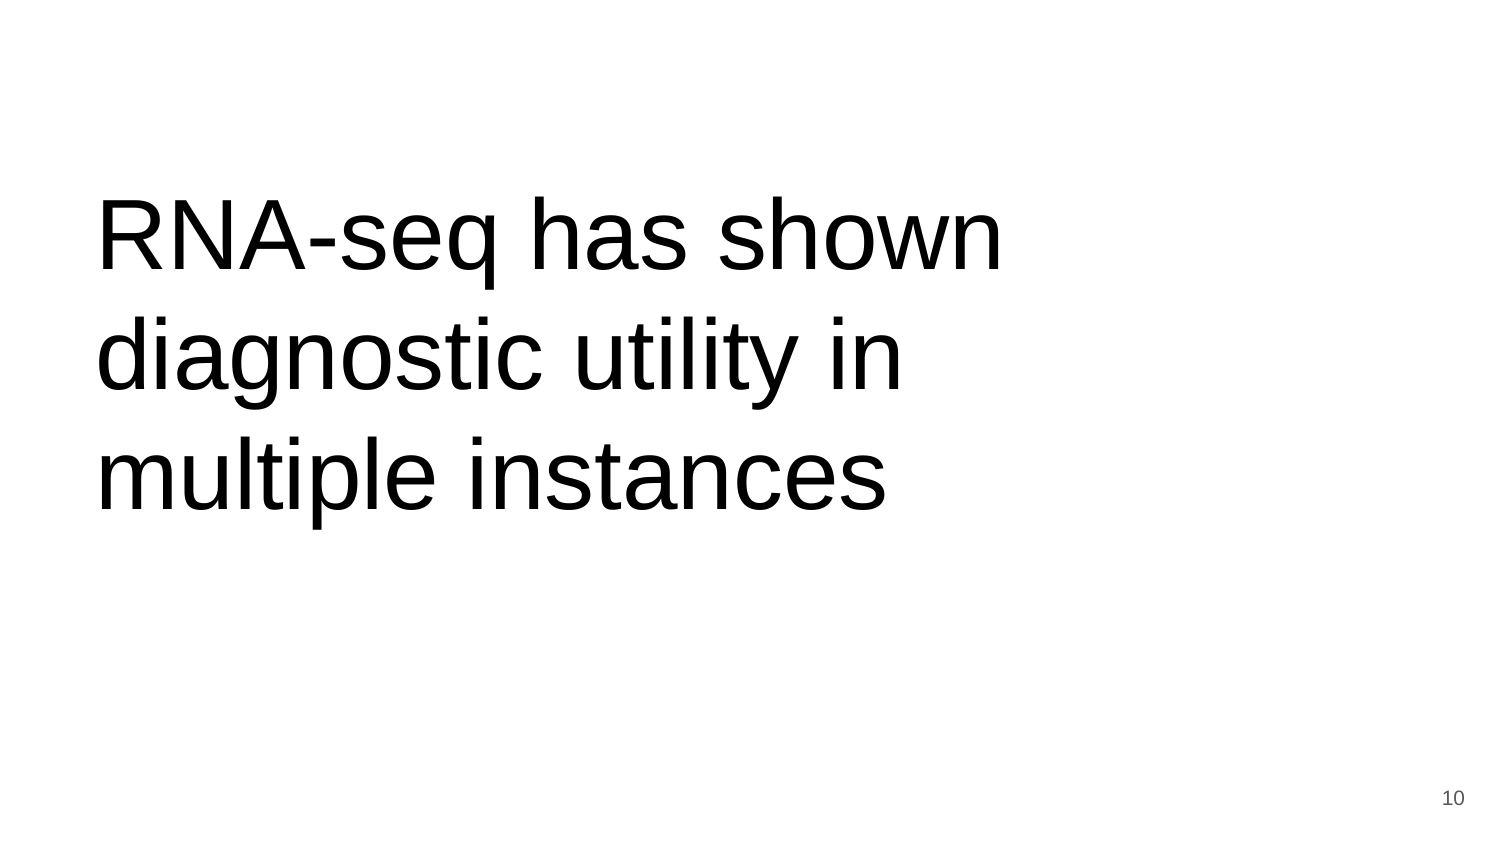

# RNA-seq has shown diagnostic utility in multiple instances

10